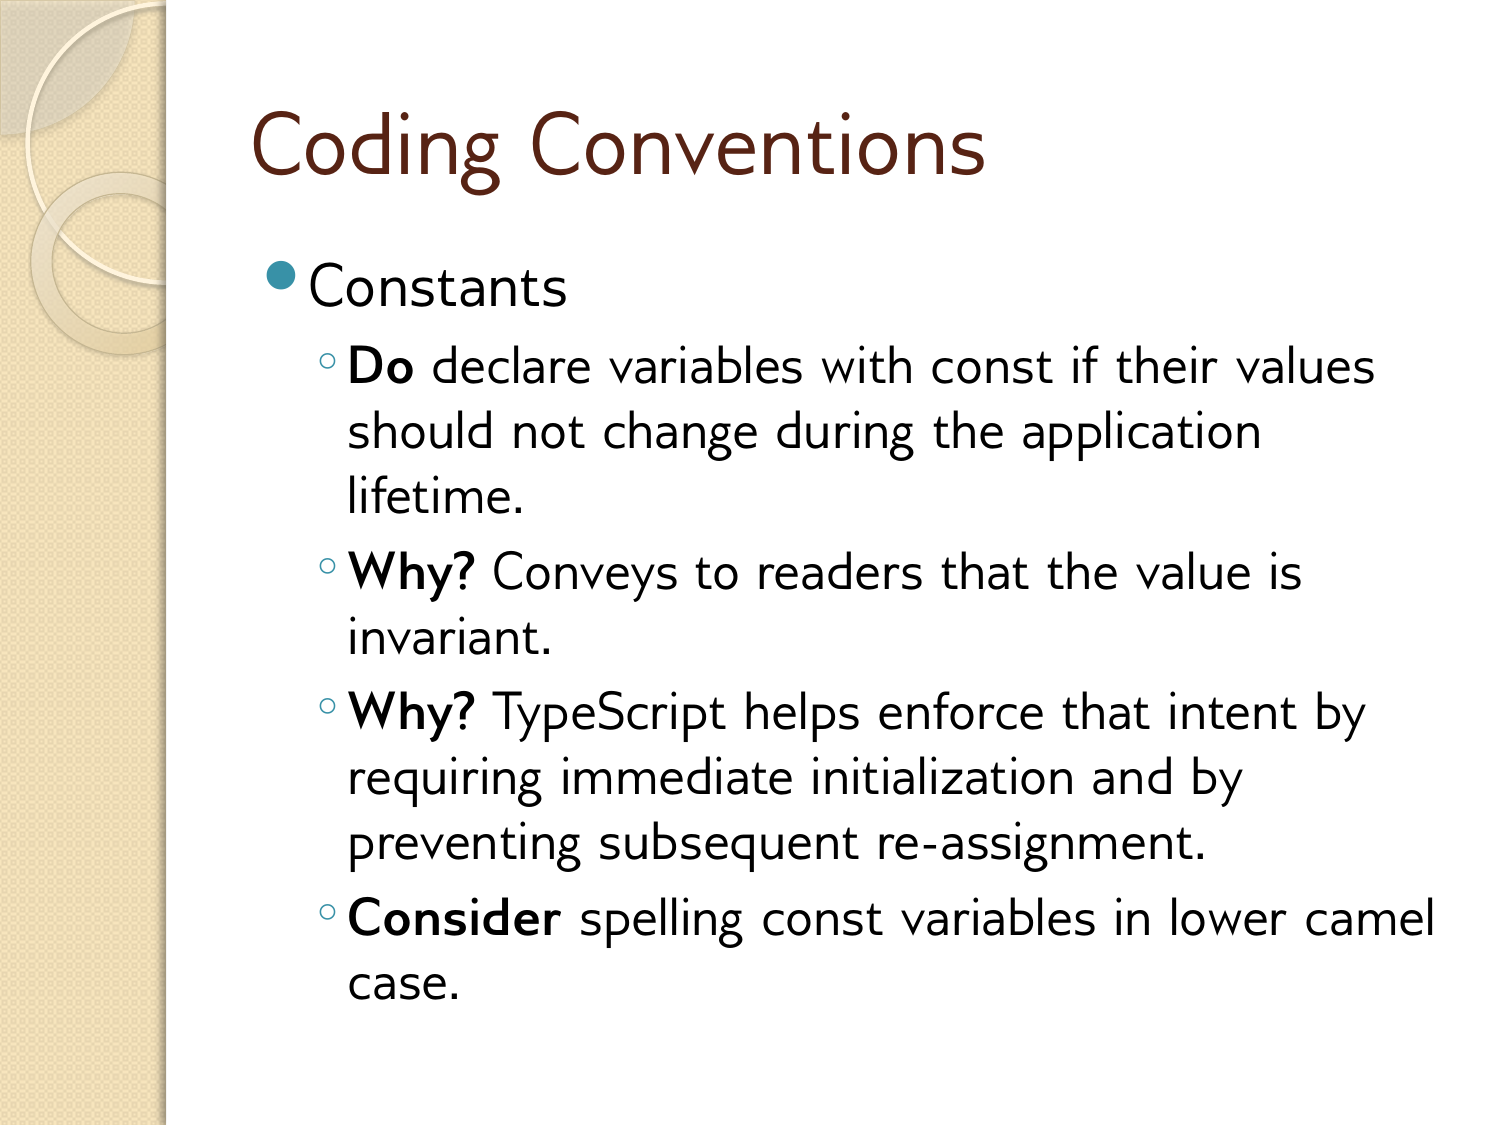

# Coding Conventions
Constants
Do declare variables with const if their values should not change during the application lifetime.
Why? Conveys to readers that the value is invariant.
Why? TypeScript helps enforce that intent by requiring immediate initialization and by preventing subsequent re-assignment.
Consider spelling const variables in lower camel case.